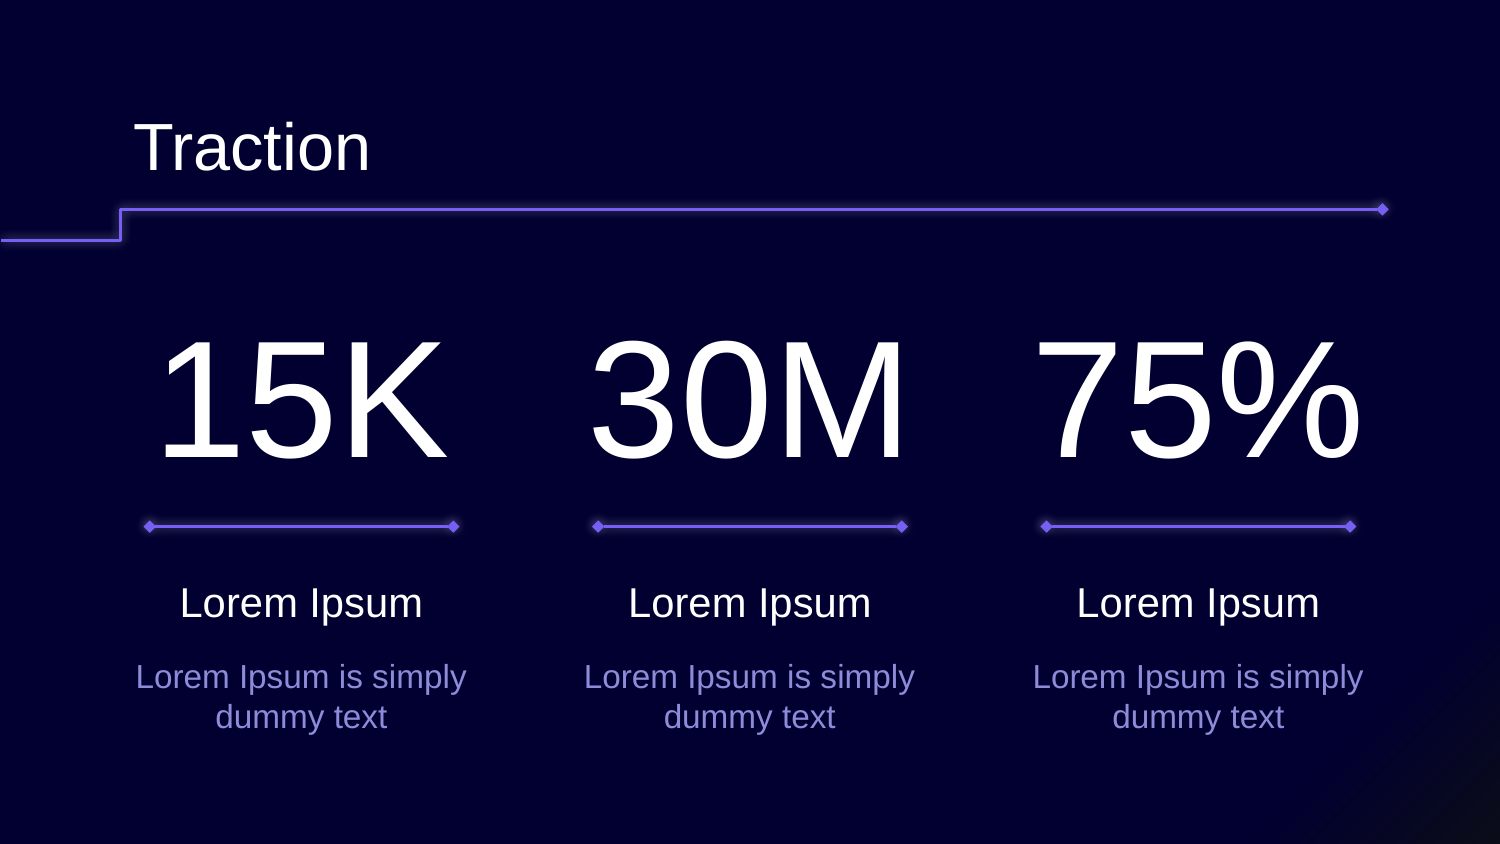

Traction
# 15K
30M
75%
Lorem Ipsum
Lorem Ipsum
Lorem Ipsum
Lorem Ipsum is simply dummy text
Lorem Ipsum is simply dummy text
Lorem Ipsum is simply dummy text